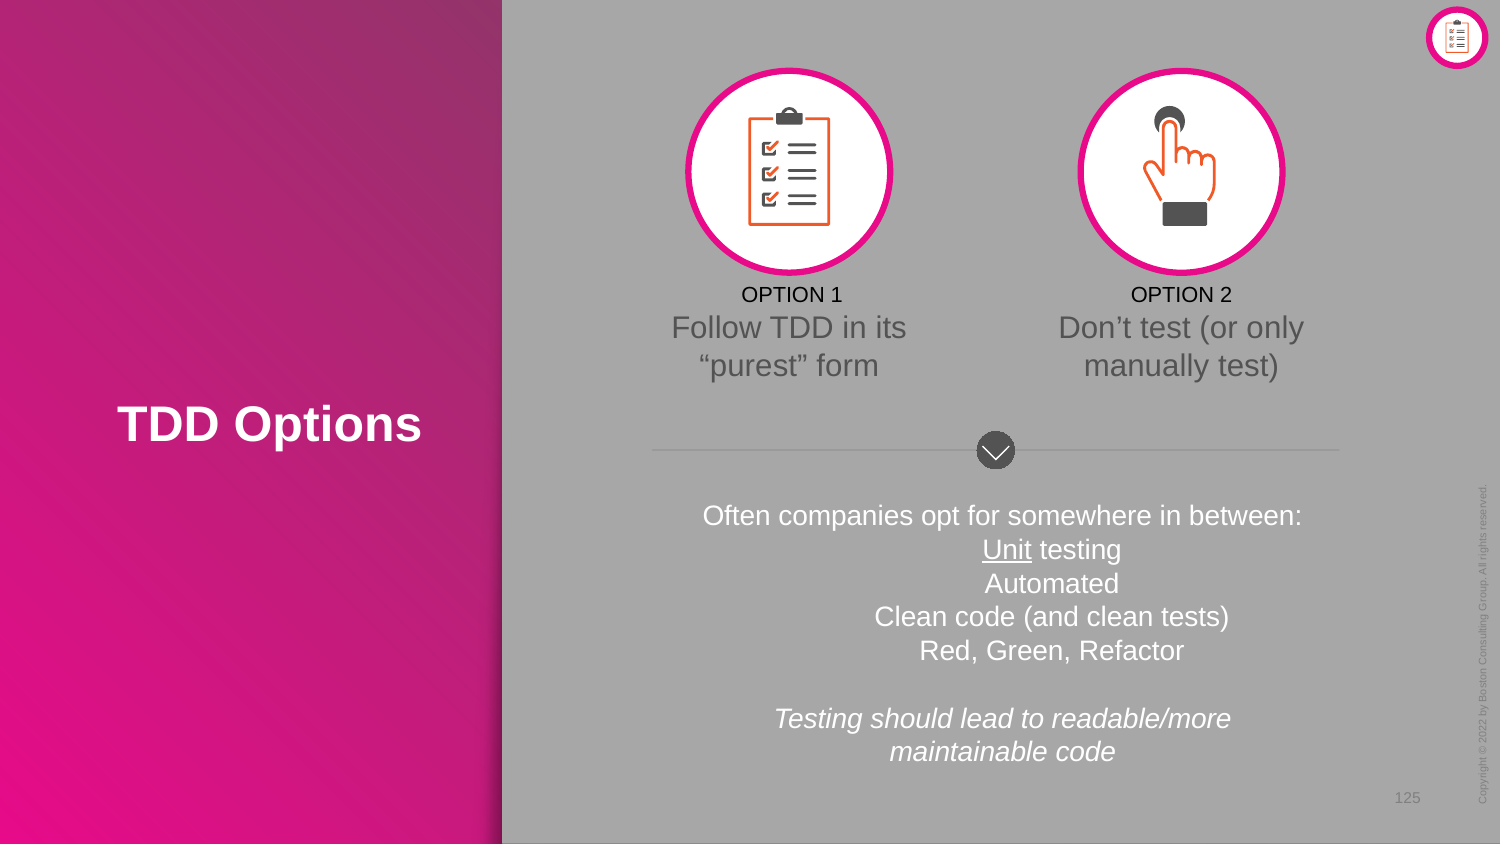

OPTION 1
Follow TDD in its “purest” form
OPTION 2
Don’t test (or only manually test)
# TDD Options
Often companies opt for somewhere in between:
Unit testing
Automated
Clean code (and clean tests)
Red, Green, Refactor

Testing should lead to readable/more maintainable code